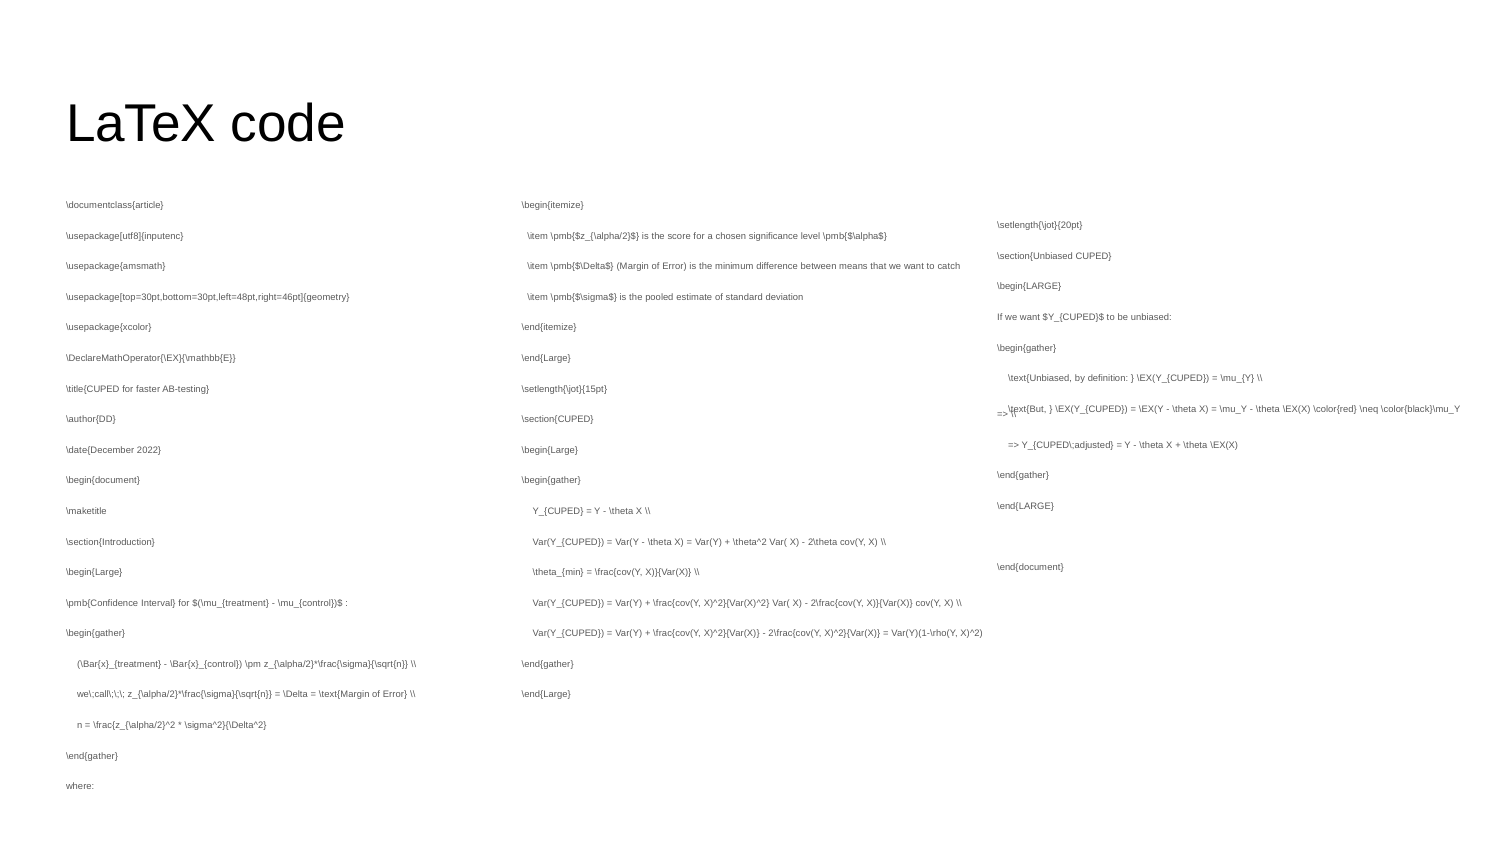

# LaTeX code
\documentclass{article}
\usepackage[utf8]{inputenc}
\usepackage{amsmath}
\usepackage[top=30pt,bottom=30pt,left=48pt,right=46pt]{geometry}
\usepackage{xcolor}
\DeclareMathOperator{\EX}{\mathbb{E}}
\title{CUPED for faster AB-testing}
\author{DD}
\date{December 2022}
\begin{document}
\maketitle
\section{Introduction}
\begin{Large}
\pmb{Confidence Interval} for $(\mu_{treatment} - \mu_{control})$ :
\begin{gather}
    (\Bar{x}_{treatment} - \Bar{x}_{control}) \pm z_{\alpha/2}*\frac{\sigma}{\sqrt{n}} \\
    we\;call\;\;\; z_{\alpha/2}*\frac{\sigma}{\sqrt{n}} = \Delta = \text{Margin of Error} \\
    n = \frac{z_{\alpha/2}^2 * \sigma^2}{\Delta^2}
\end{gather}
where:
\begin{itemize}
  \item \pmb{$z_{\alpha/2}$} is the score for a chosen significance level \pmb{$\alpha$}
  \item \pmb{$\Delta$} (Margin of Error) is the minimum difference between means that we want to catch
  \item \pmb{$\sigma$} is the pooled estimate of standard deviation
\end{itemize}
\end{Large}
\setlength{\jot}{15pt}
\section{CUPED}
\begin{Large}
\begin{gather}
    Y_{CUPED} = Y - \theta X \\
    Var(Y_{CUPED}) = Var(Y - \theta X) = Var(Y) + \theta^2 Var( X) - 2\theta cov(Y, X) \\
    \theta_{min} = \frac{cov(Y, X)}{Var(X)} \\
    Var(Y_{CUPED}) = Var(Y) + \frac{cov(Y, X)^2}{Var(X)^2} Var( X) - 2\frac{cov(Y, X)}{Var(X)} cov(Y, X) \\
    Var(Y_{CUPED}) = Var(Y) + \frac{cov(Y, X)^2}{Var(X)} - 2\frac{cov(Y, X)^2}{Var(X)} = Var(Y)(1-\rho(Y, X)^2)
\end{gather}
\end{Large}

\setlength{\jot}{20pt}
\section{Unbiased CUPED}
\begin{LARGE}
If we want $Y_{CUPED}$ to be unbiased:
\begin{gather}
    \text{Unbiased, by definition: } \EX(Y_{CUPED}) = \mu_{Y} \\
    \text{But, } \EX(Y_{CUPED}) = \EX(Y - \theta X) = \mu_Y - \theta \EX(X) \color{red} \neq \color{black}\mu_Y => \\
    => Y_{CUPED\;adjusted} = Y - \theta X + \theta \EX(X)
\end{gather}
\end{LARGE}

\end{document}